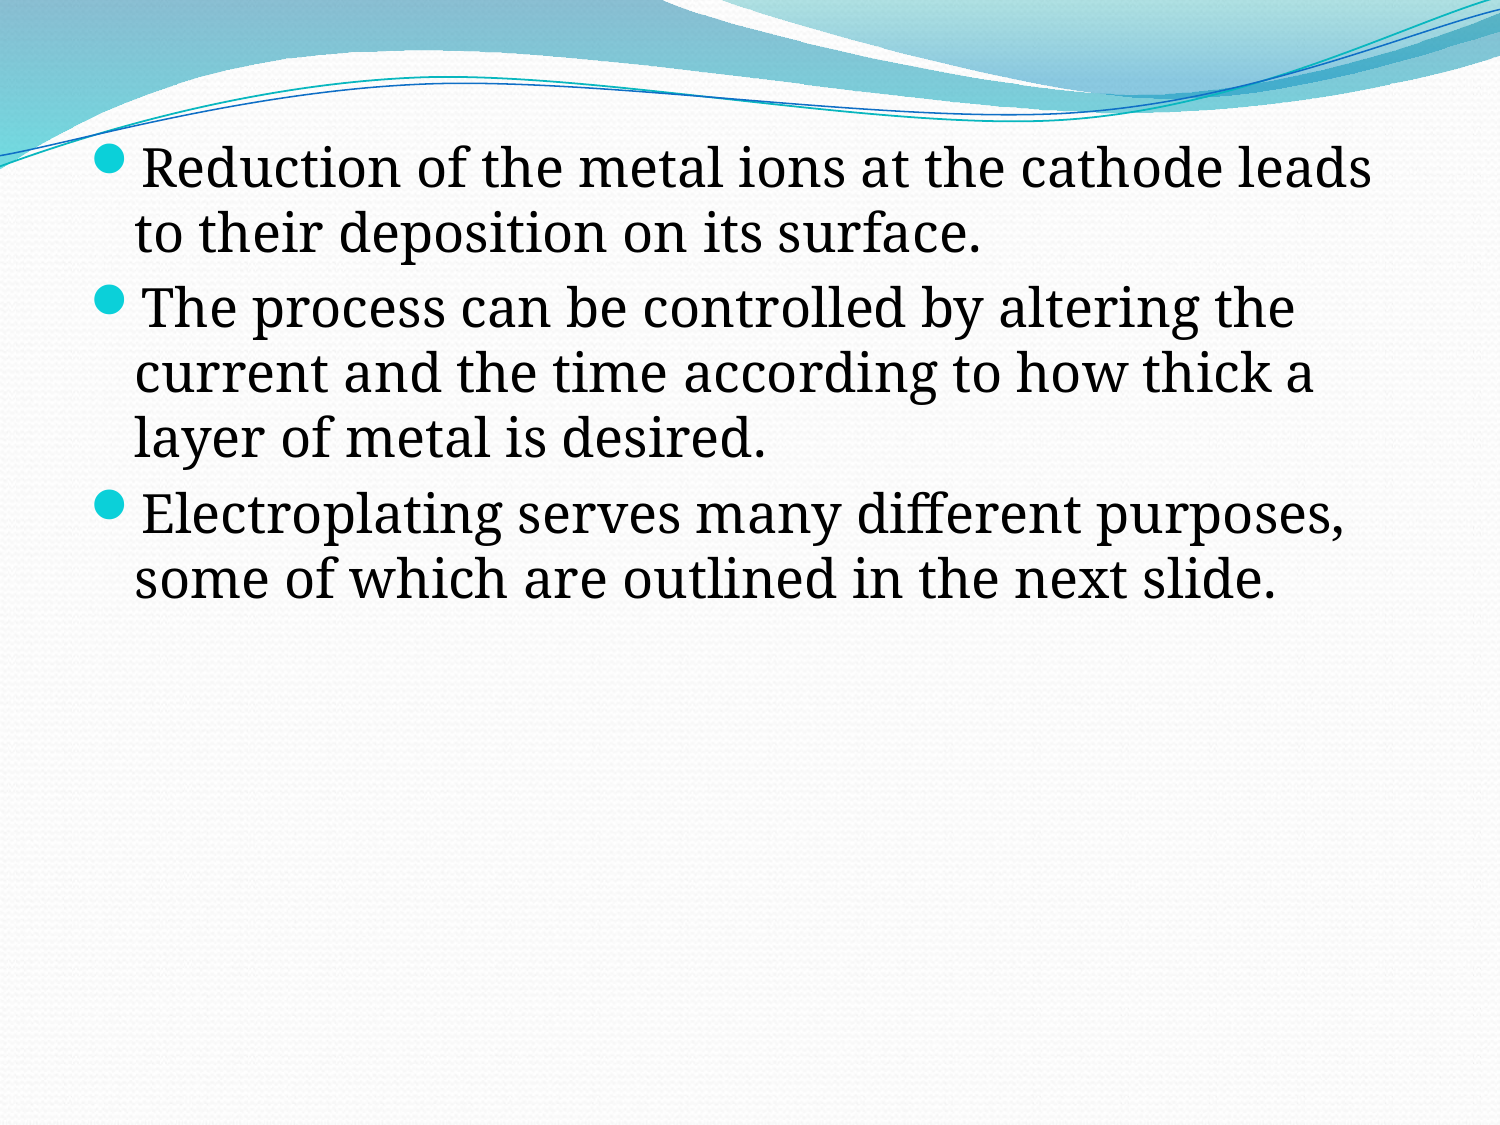

Reduction of the metal ions at the cathode leads to their deposition on its surface.
The process can be controlled by altering the current and the time according to how thick a layer of metal is desired.
Electroplating serves many different purposes, some of which are outlined in the next slide.